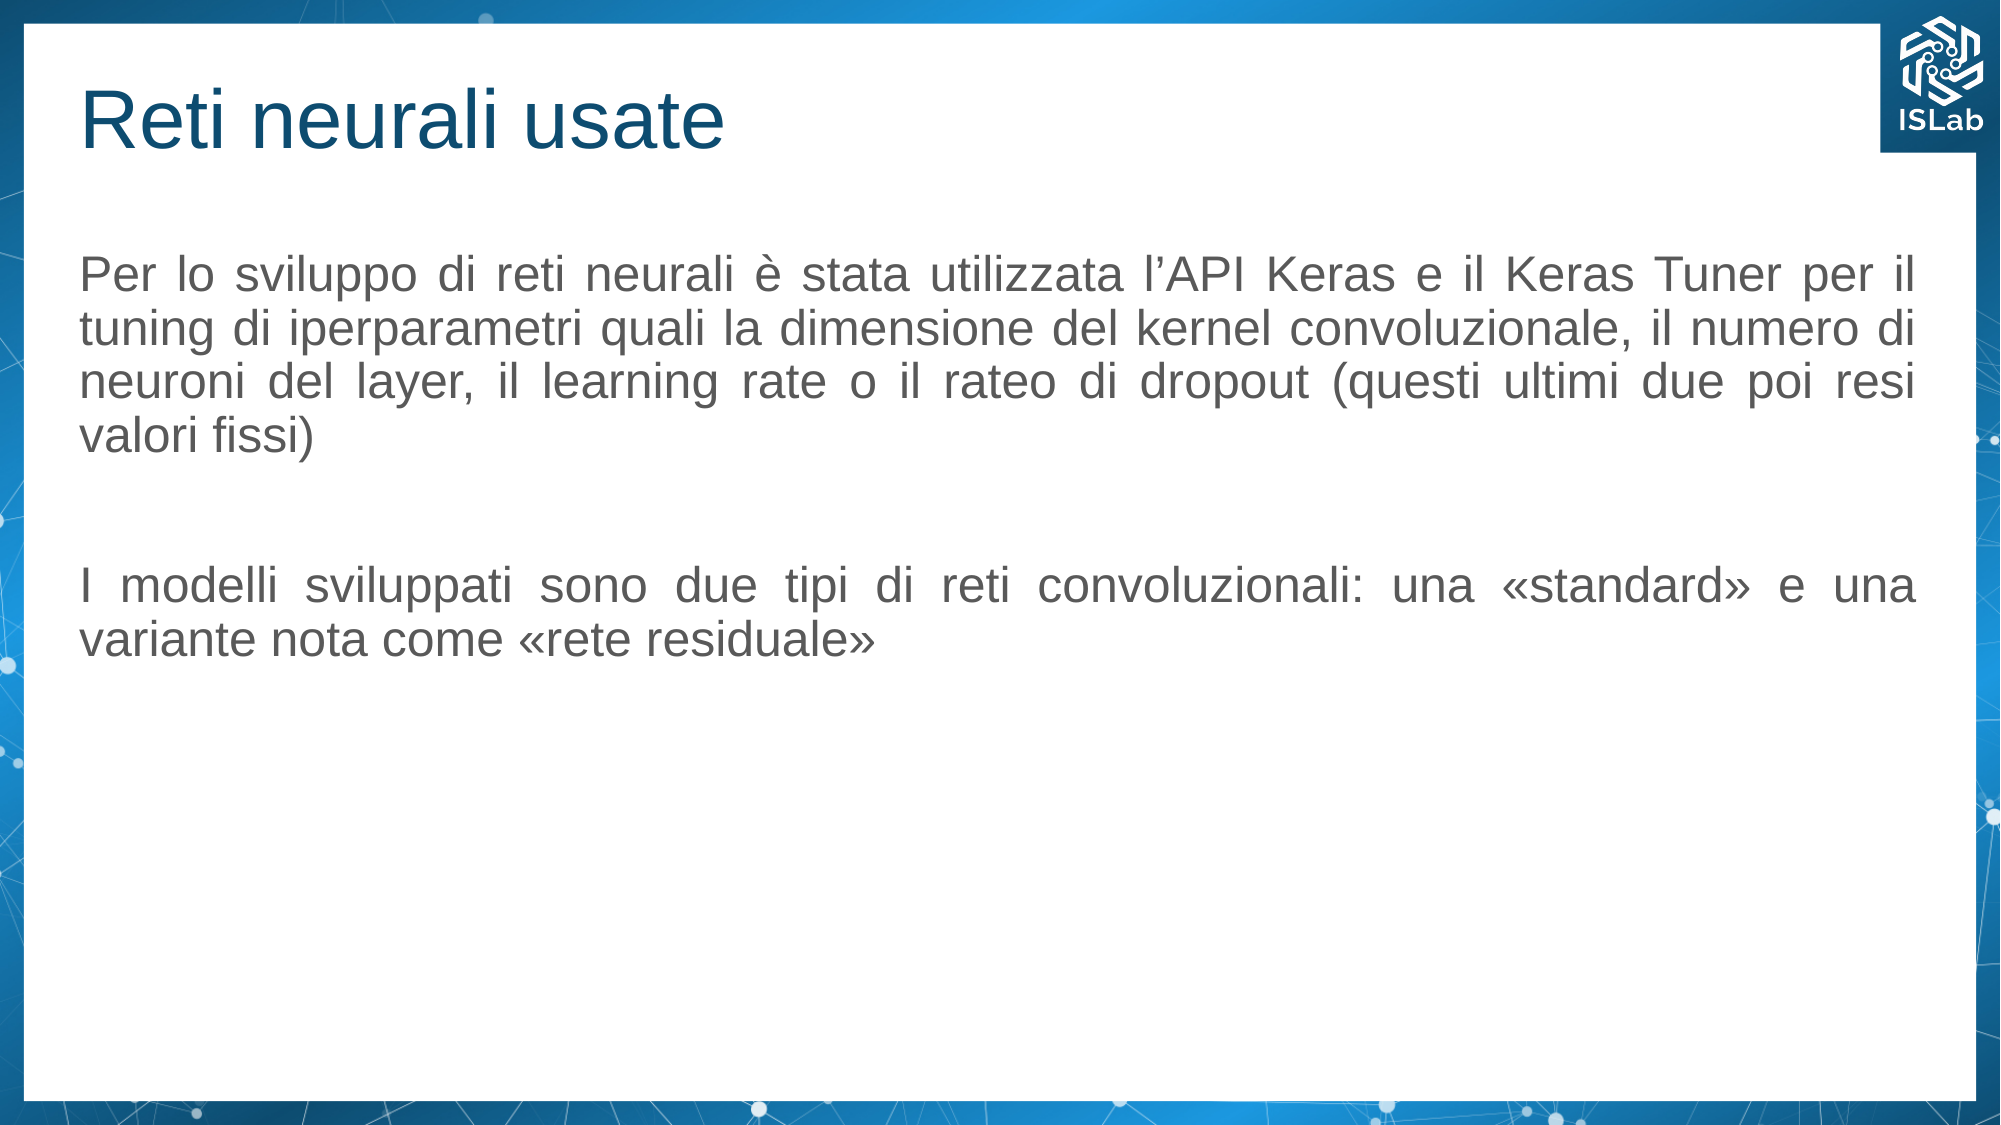

# Reti neurali usate
Per lo sviluppo di reti neurali è stata utilizzata l’API Keras e il Keras Tuner per il tuning di iperparametri quali la dimensione del kernel convoluzionale, il numero di neuroni del layer, il learning rate o il rateo di dropout (questi ultimi due poi resi valori fissi)

I modelli sviluppati sono due tipi di reti convoluzionali: una «standard» e una variante nota come «rete residuale»